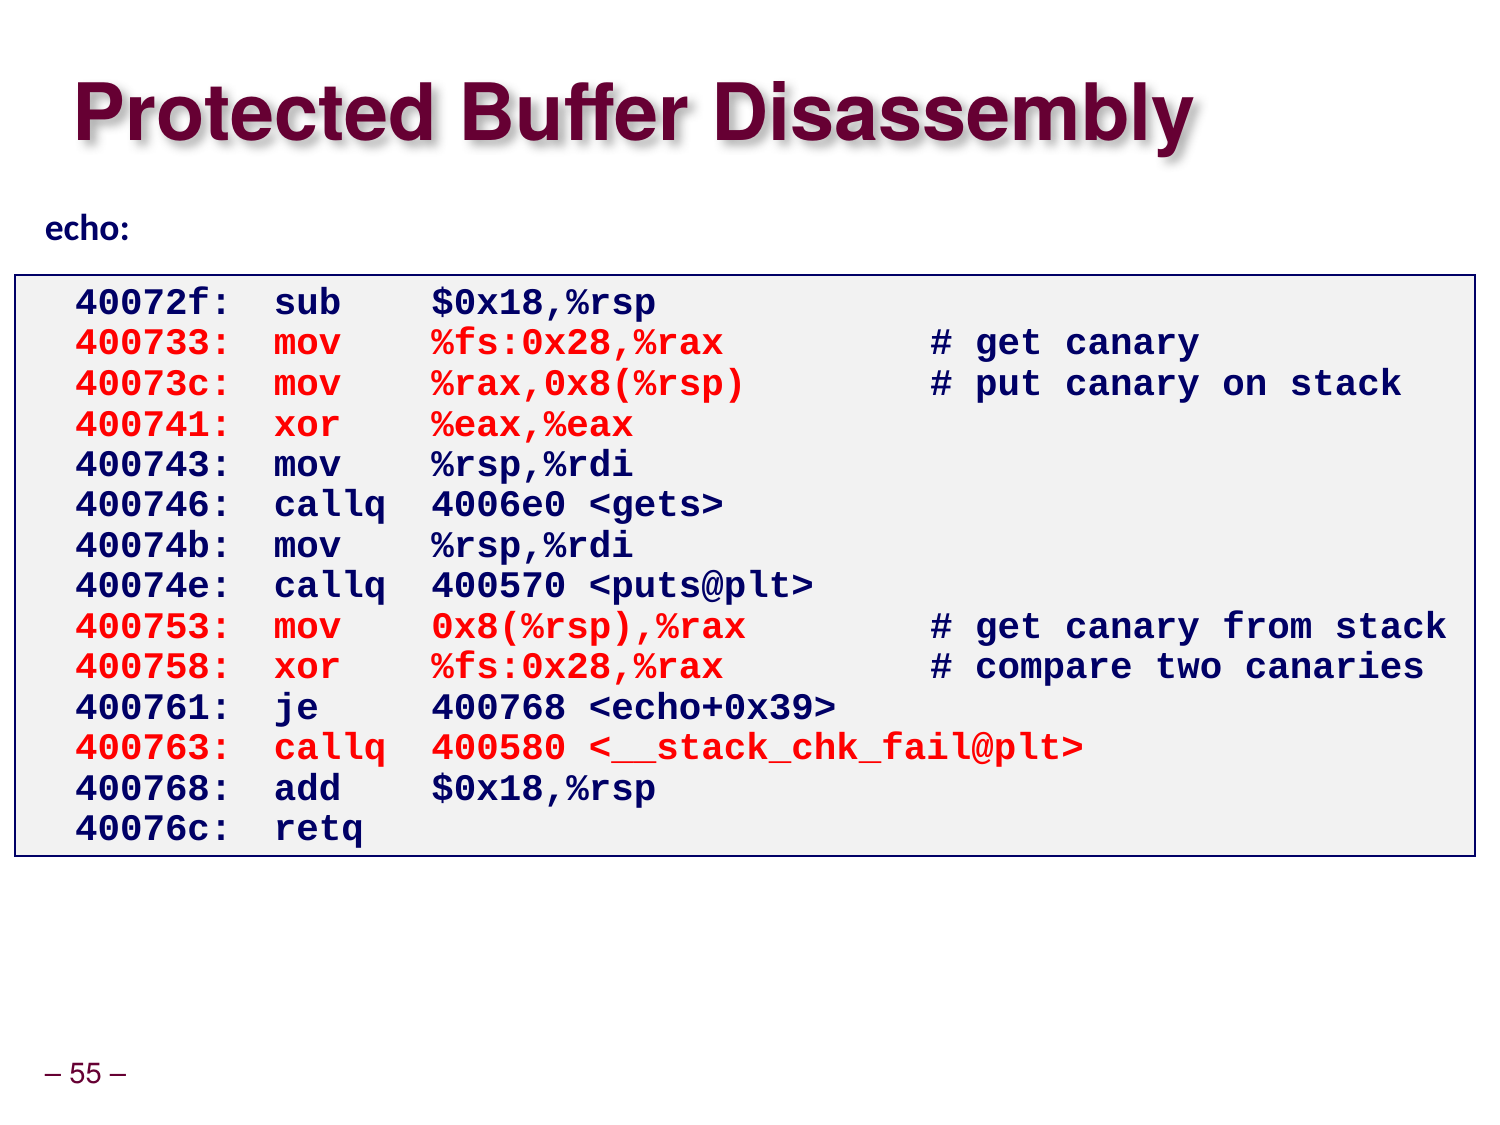

# Protected Buffer Disassembly
echo:
  40072f:	sub    $0x18,%rsp
  400733:	mov    %fs:0x28,%rax		# get canary
  40073c:	mov    %rax,0x8(%rsp)		# put canary on stack
  400741:	xor    %eax,%eax
  400743:	mov    %rsp,%rdi
  400746:	callq  4006e0 <gets>
  40074b:	mov    %rsp,%rdi
  40074e:	callq  400570 <puts@plt>
  400753:	mov    0x8(%rsp),%rax		# get canary from stack
  400758:	xor    %fs:0x28,%rax		# compare two canaries
  400761:	je     400768 <echo+0x39>
  400763:	callq  400580 <__stack_chk_fail@plt>
  400768:	add    $0x18,%rsp
  40076c:	retq